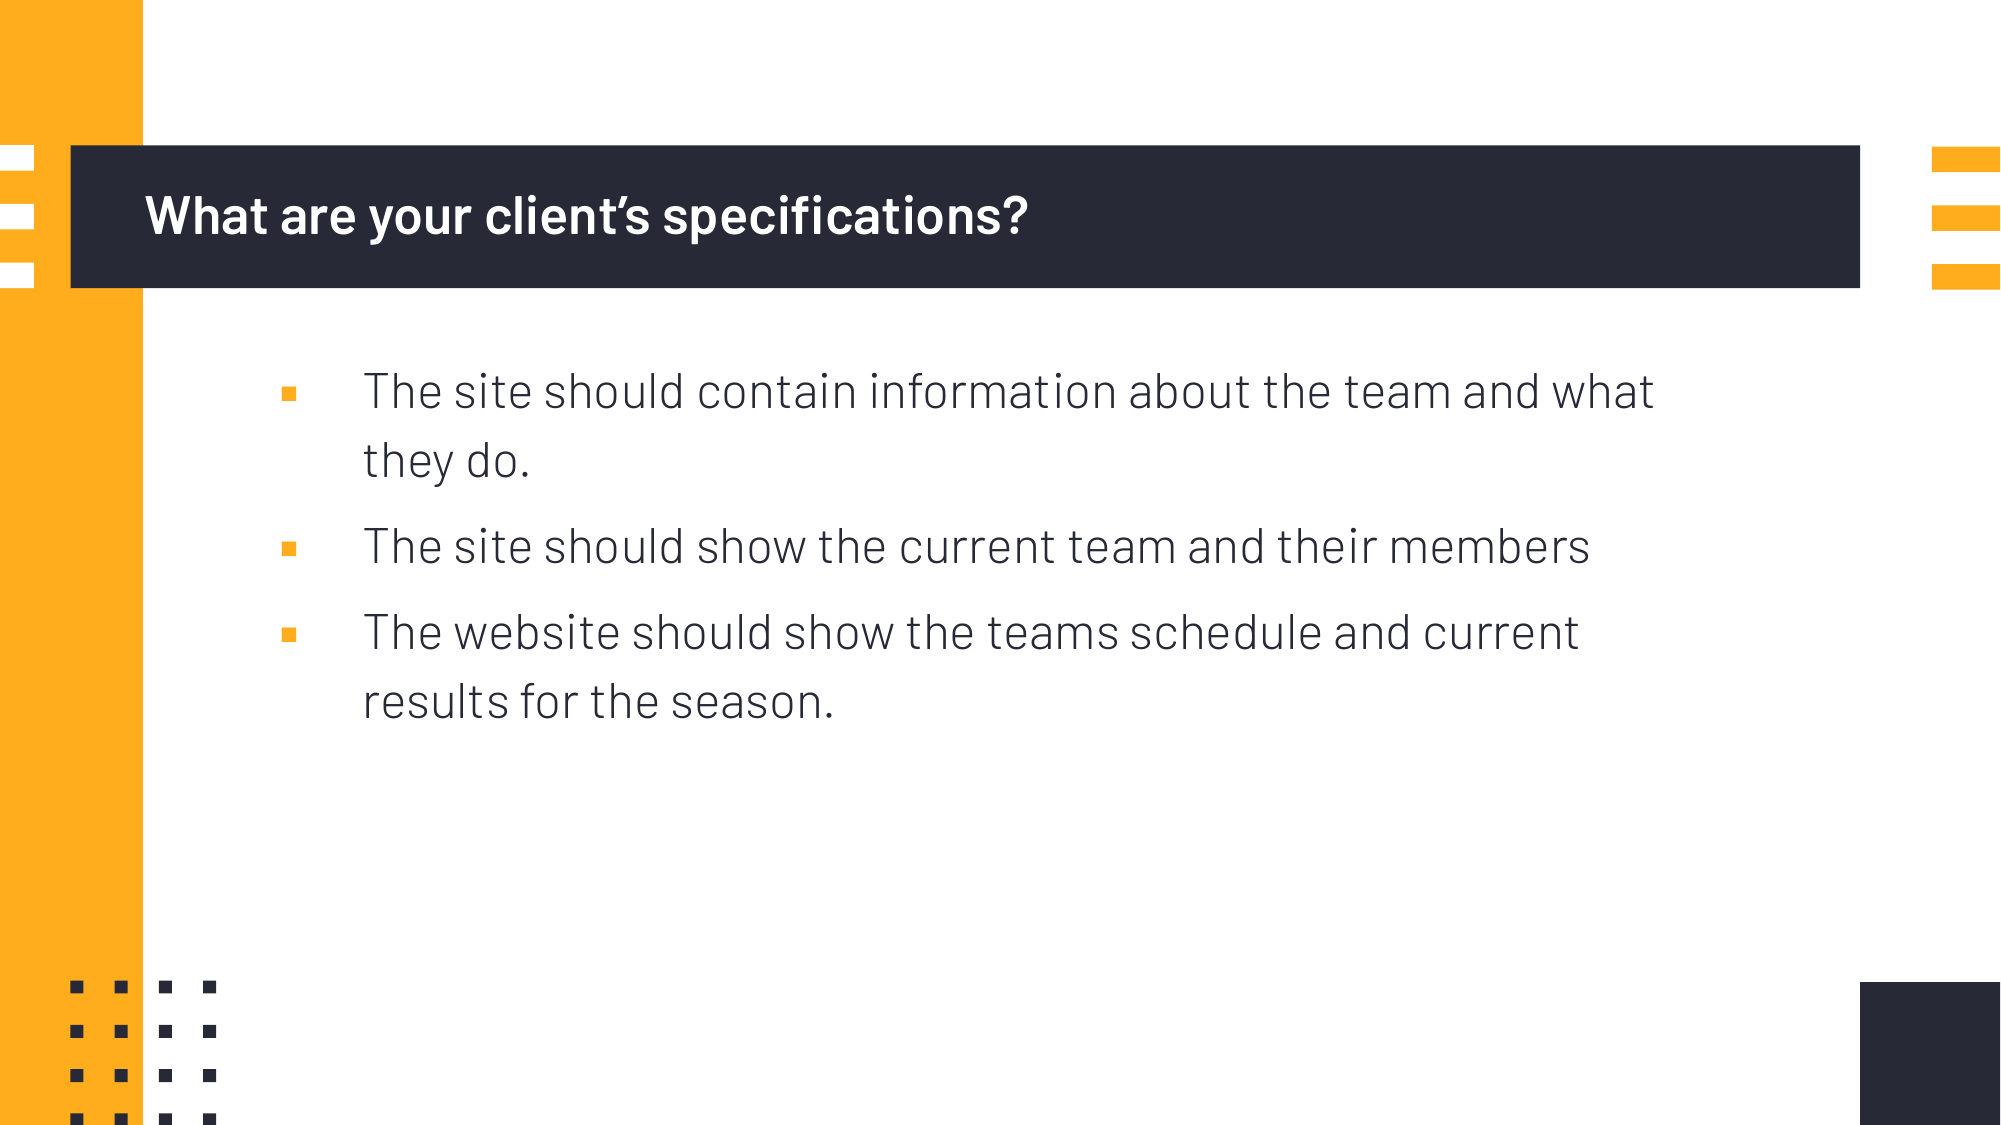

# What are your client’s specifications?
The site should contain information about the team and what they do.
The site should show the current team and their members
The website should show the teams schedule and current results for the season.